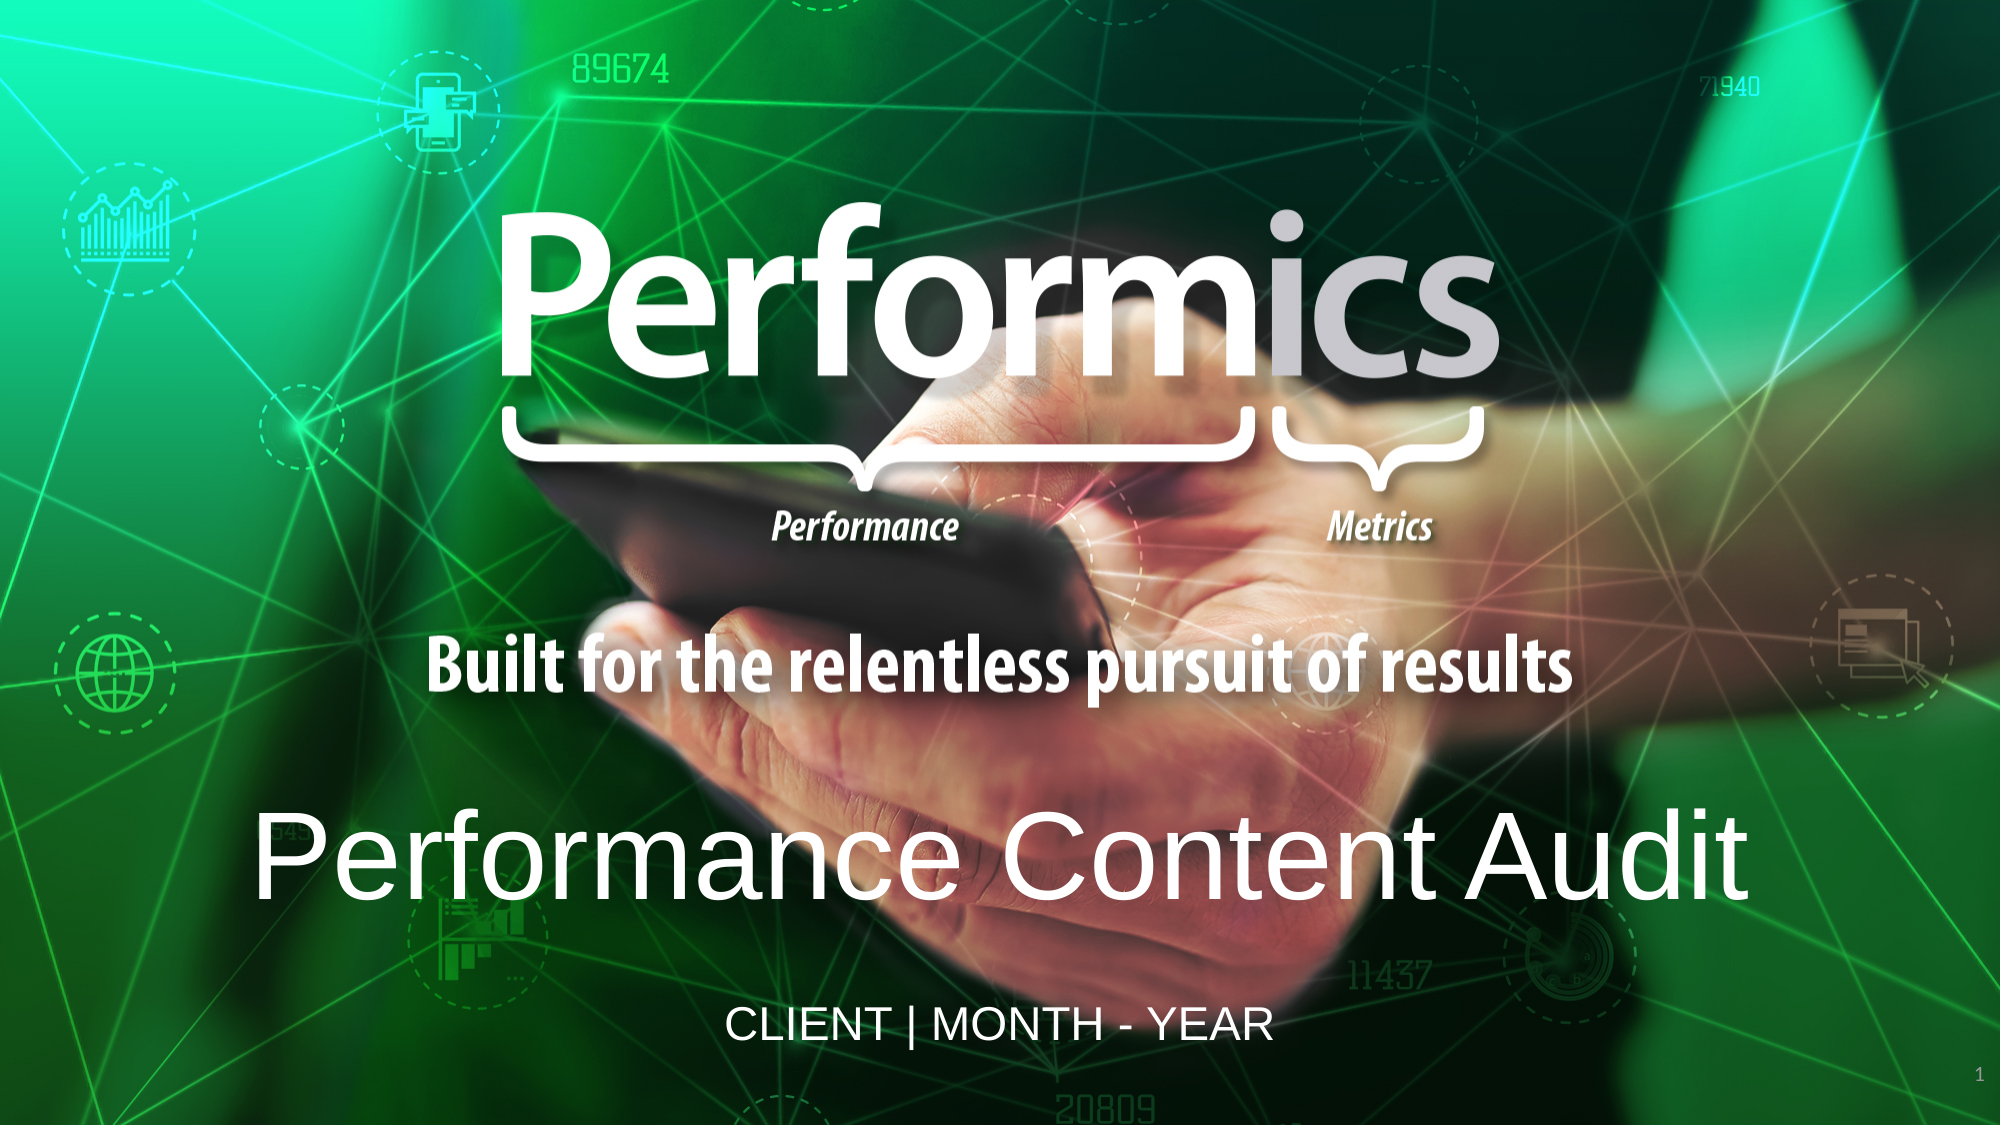

# Performance Content Audit
CLIENT | MONTH - YEAR
1